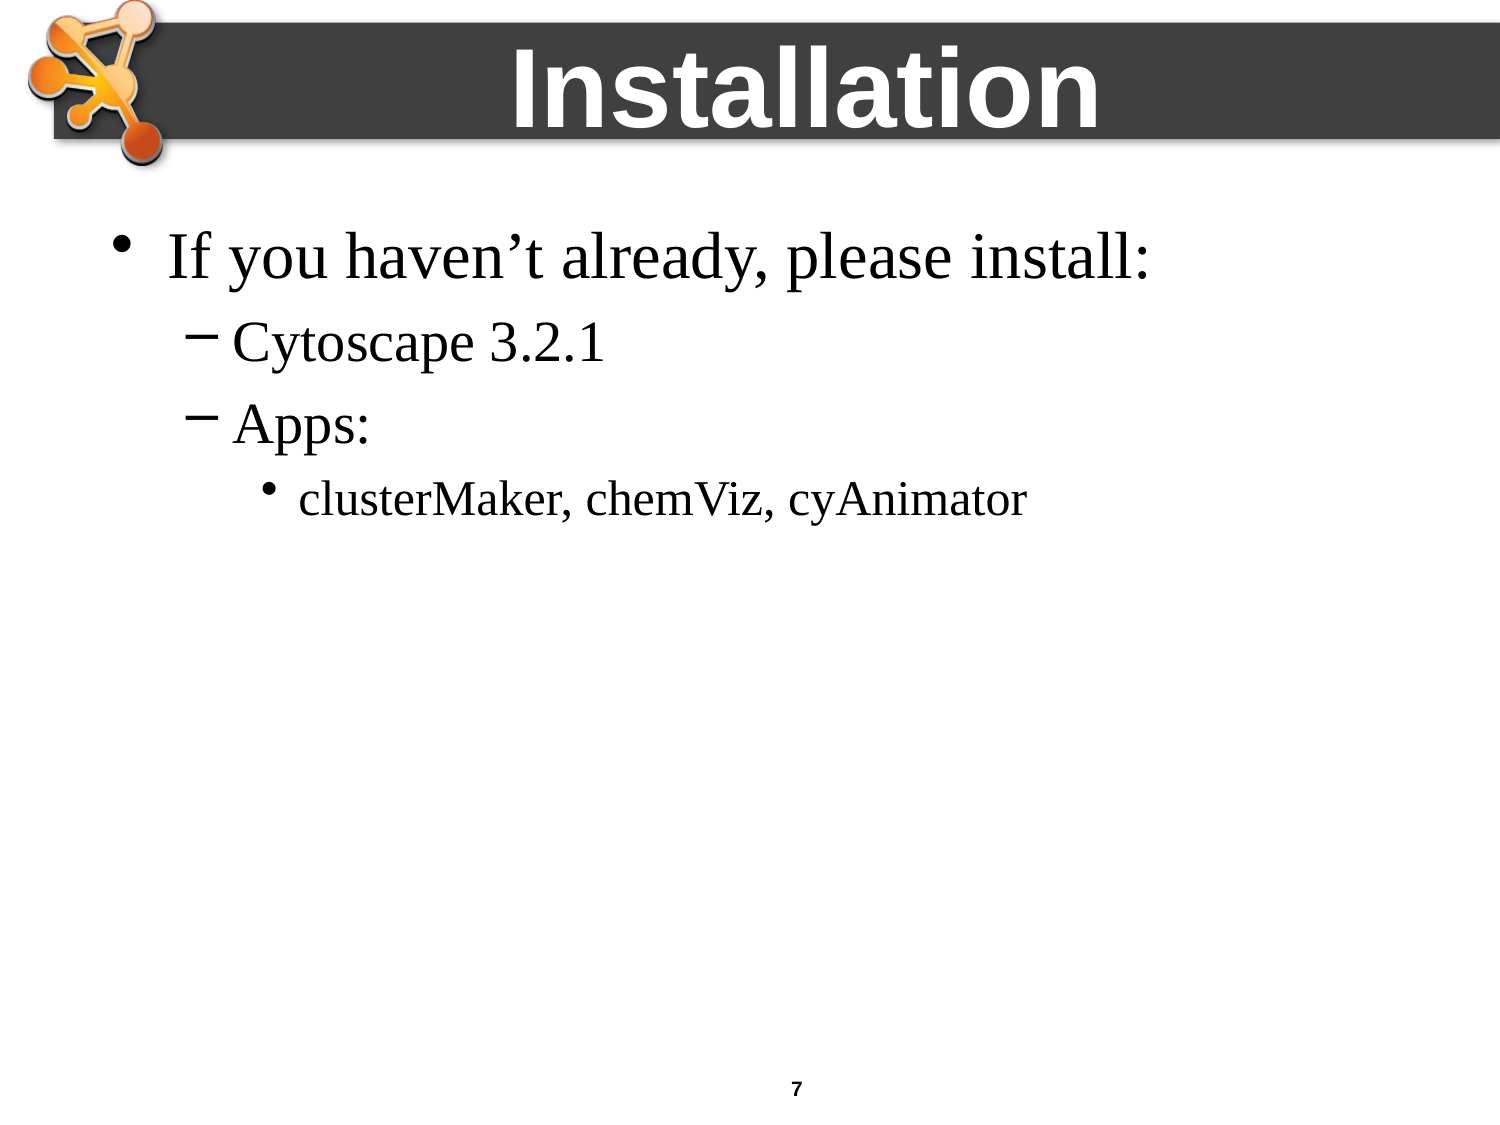

# Installation
If you haven’t already, please install:
Cytoscape 3.2.1
Apps:
clusterMaker, chemViz, cyAnimator